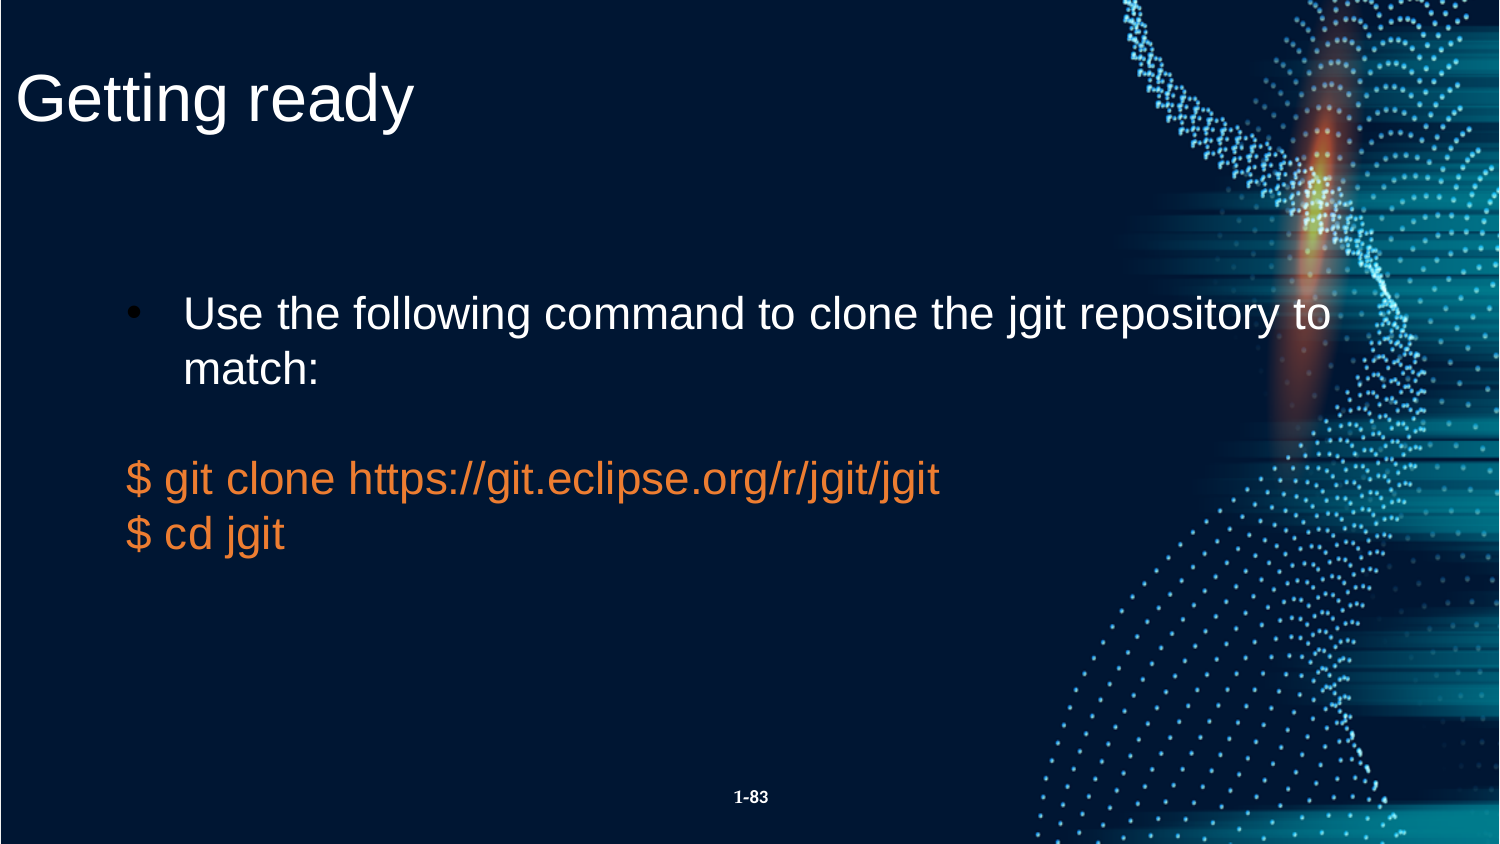

Getting ready
Use the following command to clone the jgit repository to match:

$ git clone https://git.eclipse.org/r/jgit/jgit
$ cd jgit
1-83